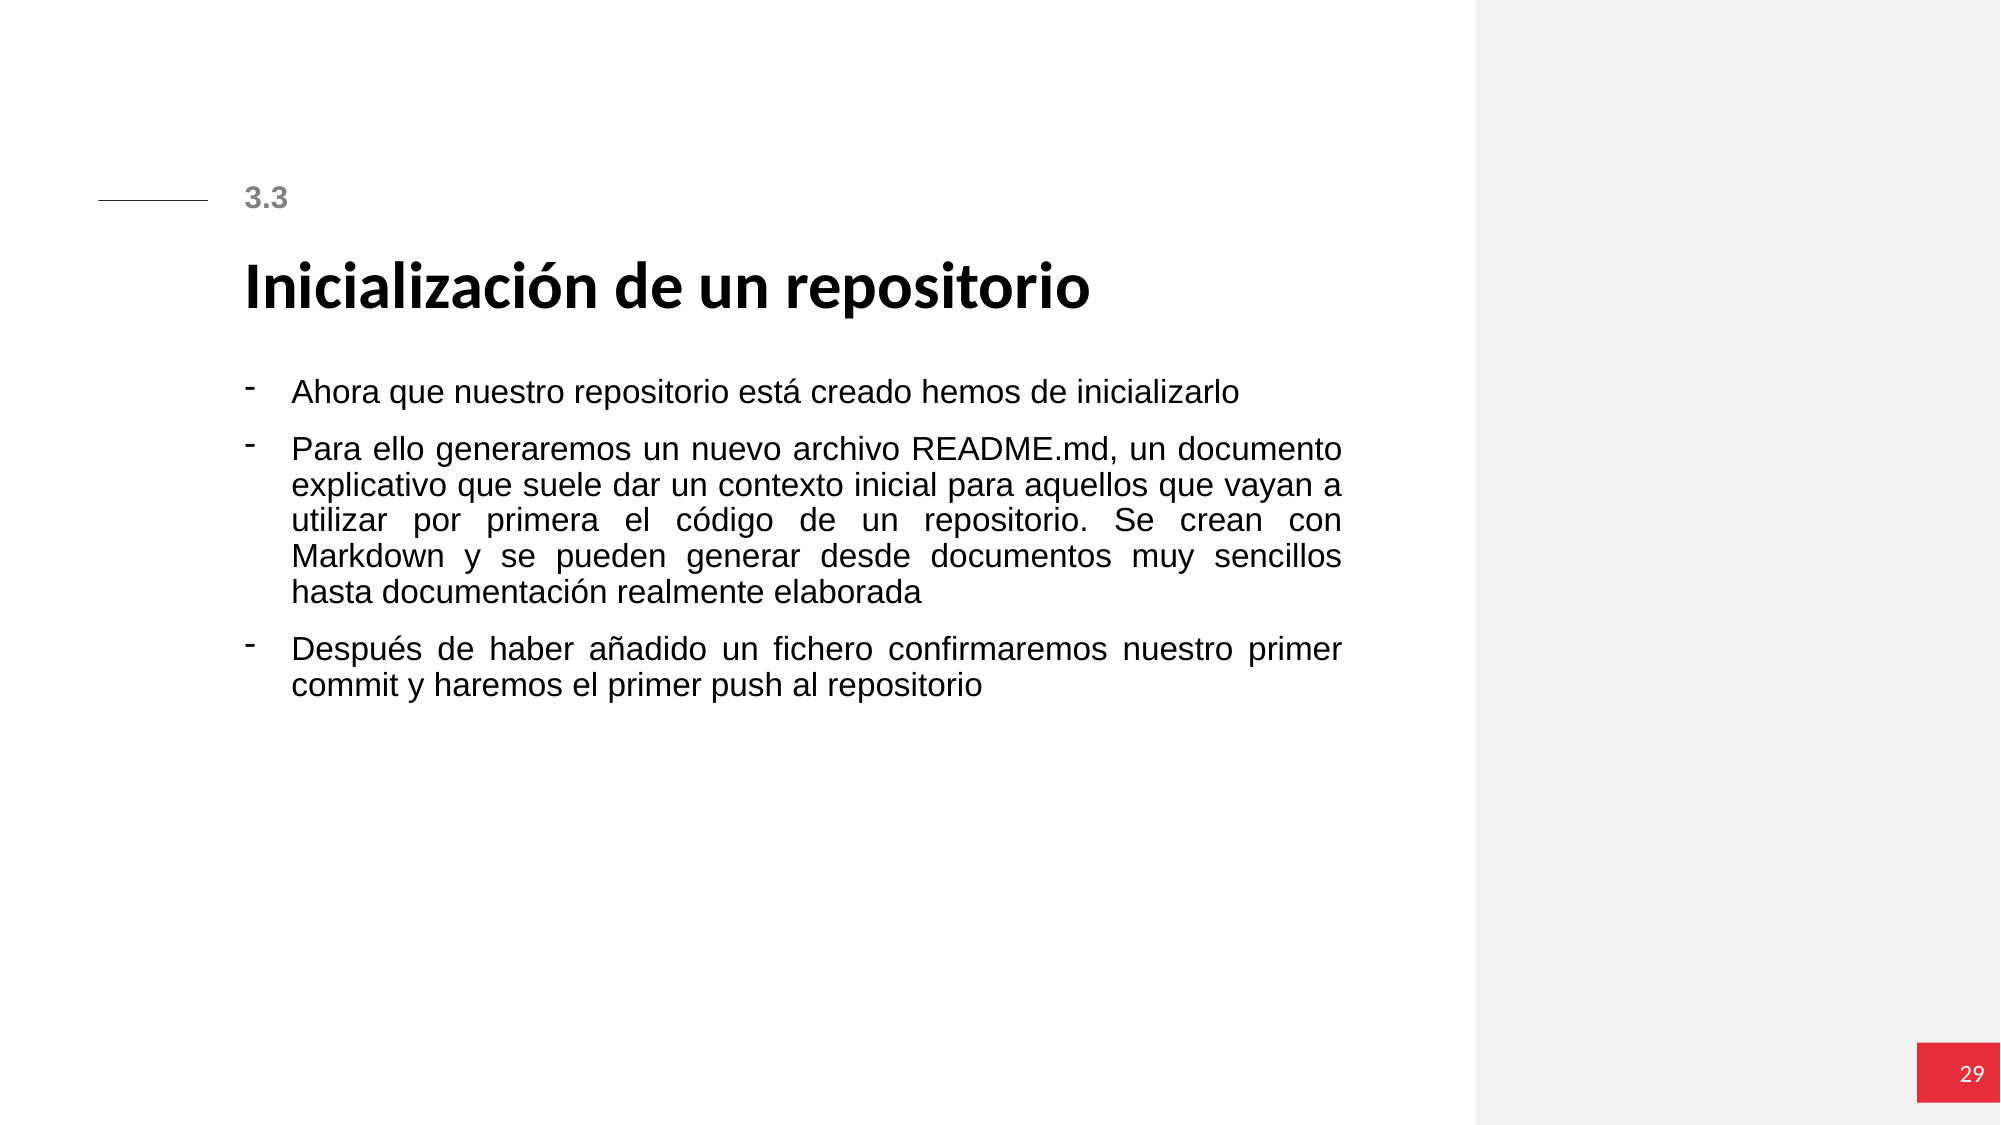

3.3
# Inicialización de un repositorio
Ahora que nuestro repositorio está creado hemos de inicializarlo
Para ello generaremos un nuevo archivo README.md, un documento explicativo que suele dar un contexto inicial para aquellos que vayan a utilizar por primera el código de un repositorio. Se crean con Markdown y se pueden generar desde documentos muy sencillos hasta documentación realmente elaborada
Después de haber añadido un fichero confirmaremos nuestro primer commit y haremos el primer push al repositorio

29